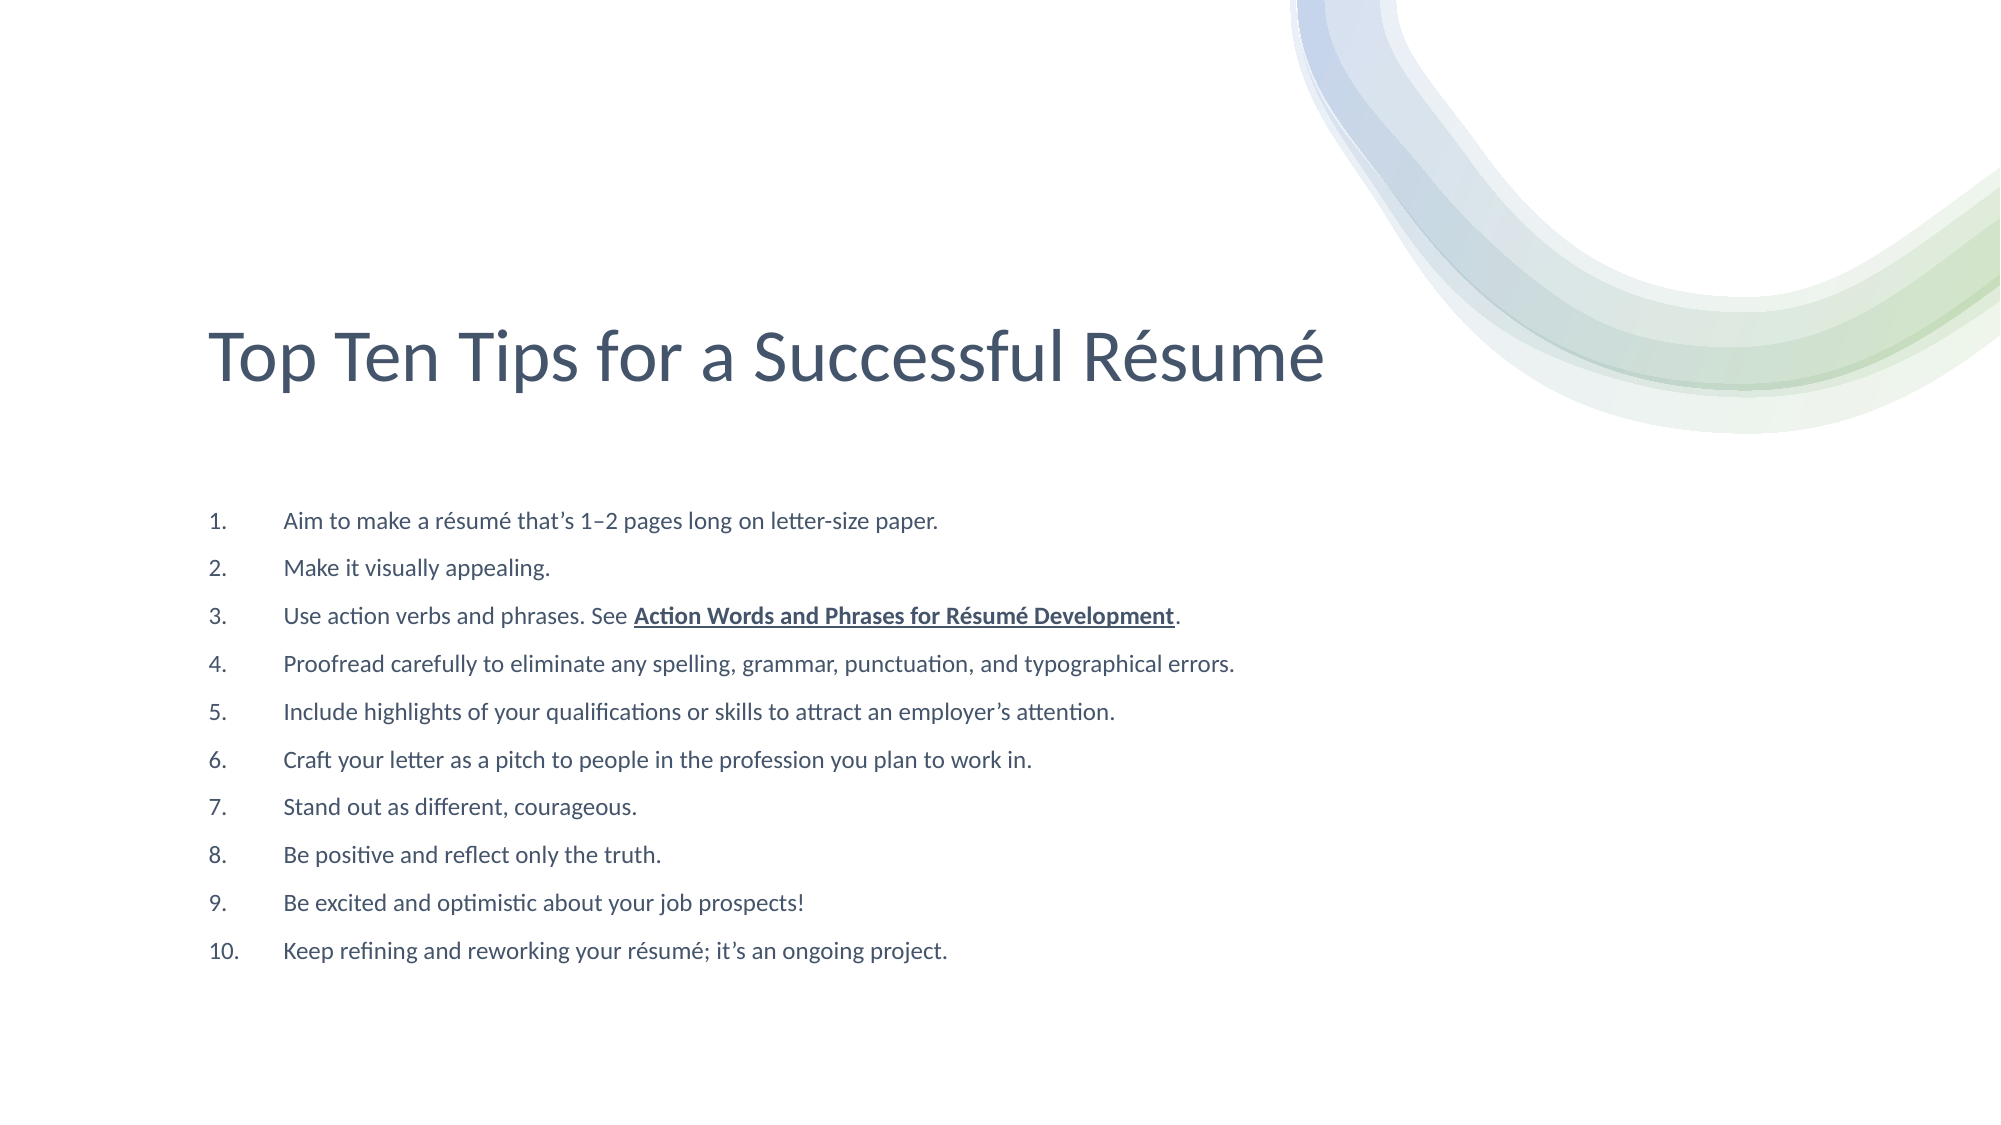

# Top Ten Tips for a Successful Résumé
Aim to make a résumé that’s 1–2 pages long on letter-size paper.
Make it visually appealing.
Use action verbs and phrases. See Action Words and Phrases for Résumé Development.
Proofread carefully to eliminate any spelling, grammar, punctuation, and typographical errors.
Include highlights of your qualifications or skills to attract an employer’s attention.
Craft your letter as a pitch to people in the profession you plan to work in.
Stand out as different, courageous.
Be positive and reflect only the truth.
Be excited and optimistic about your job prospects!
Keep refining and reworking your résumé; it’s an ongoing project.